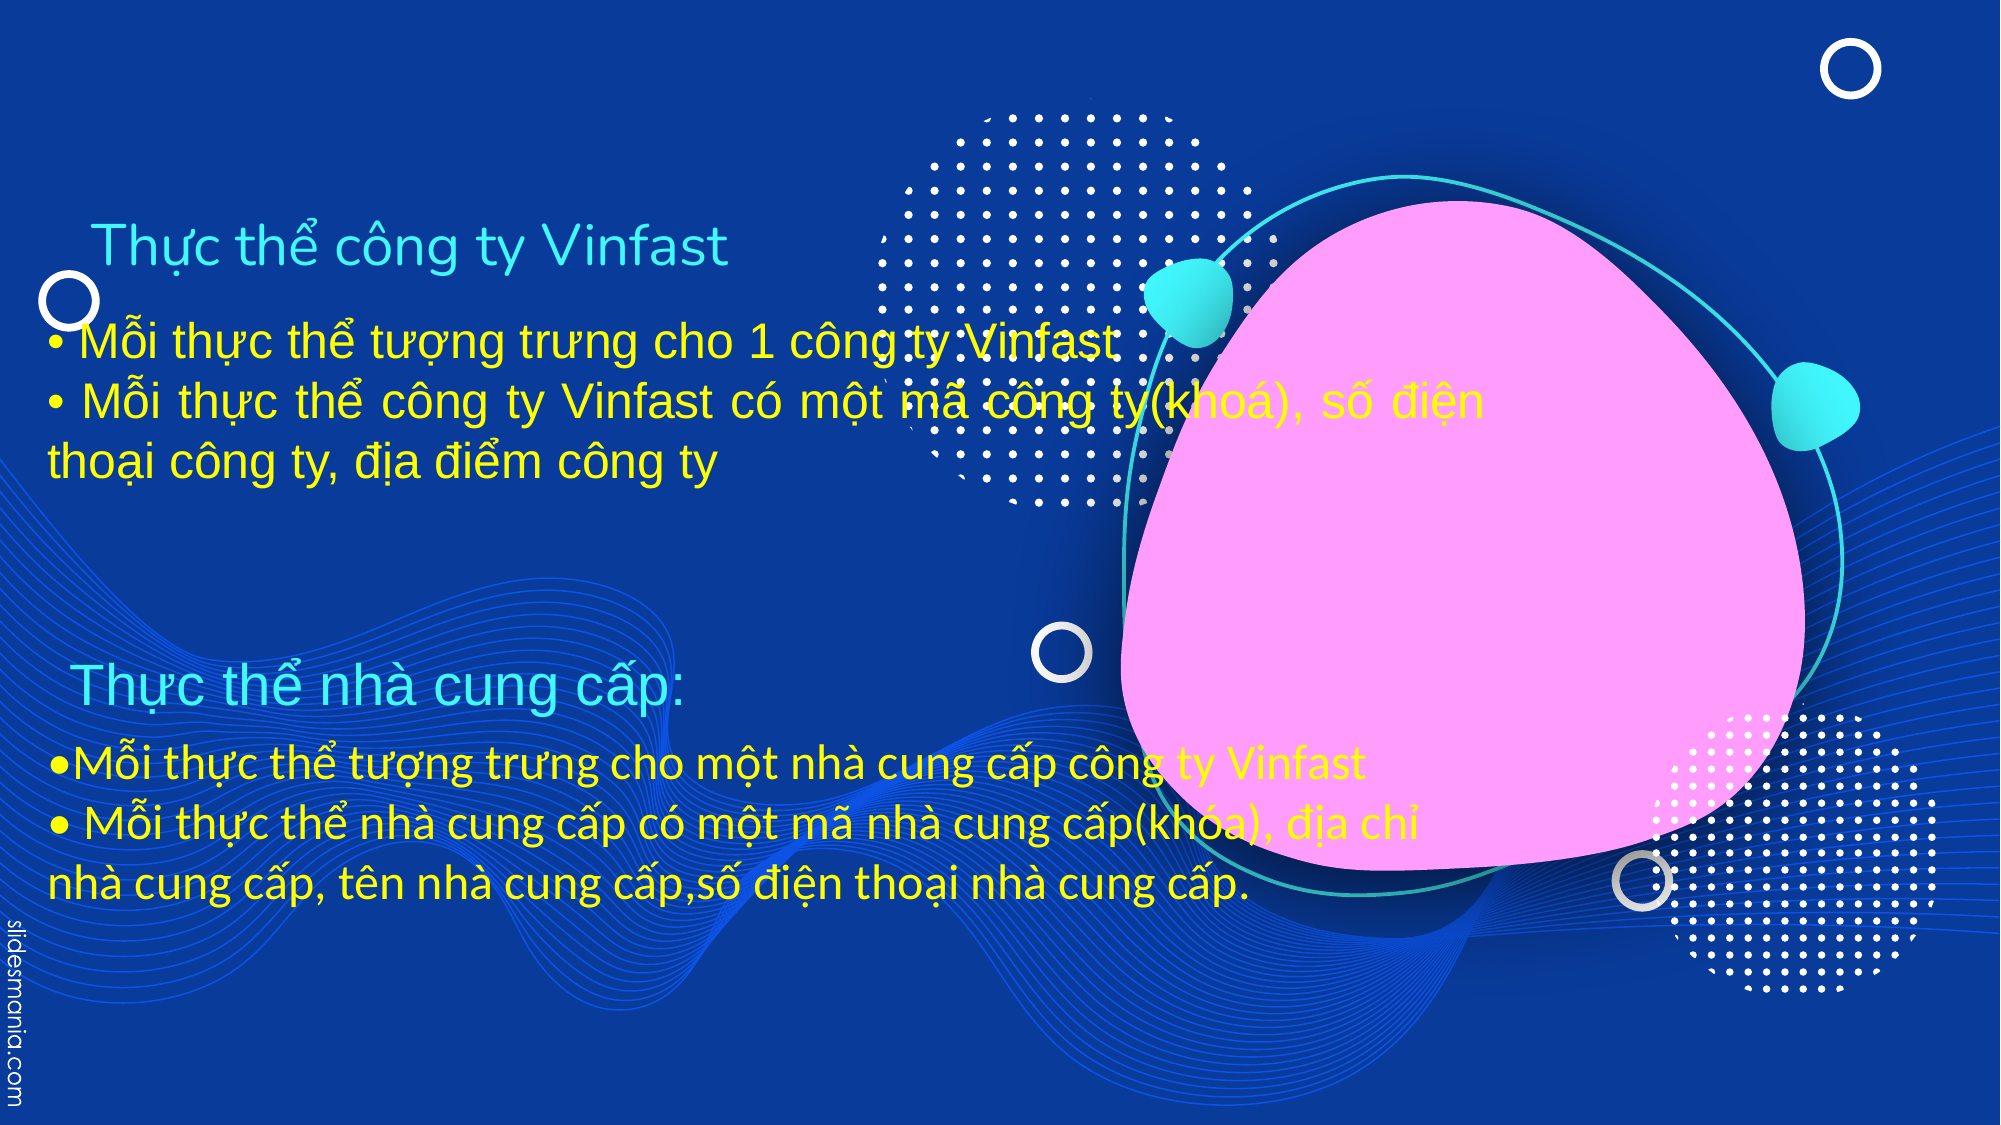

Thực thể công ty Vinfast
• Mỗi thực thể tượng trưng cho 1 công ty Vinfast
• Mỗi thực thể công ty Vinfast có một mã công ty(khoá), số điện thoại công ty, địa điểm công ty
Thực thể nhà cung cấp:
•Mỗi thực thể tượng trưng cho một nhà cung cấp công ty Vinfast
• Mỗi thực thể nhà cung cấp có một mã nhà cung cấp(khóa), địa chỉ nhà cung cấp, tên nhà cung cấp,số điện thoại nhà cung cấp.